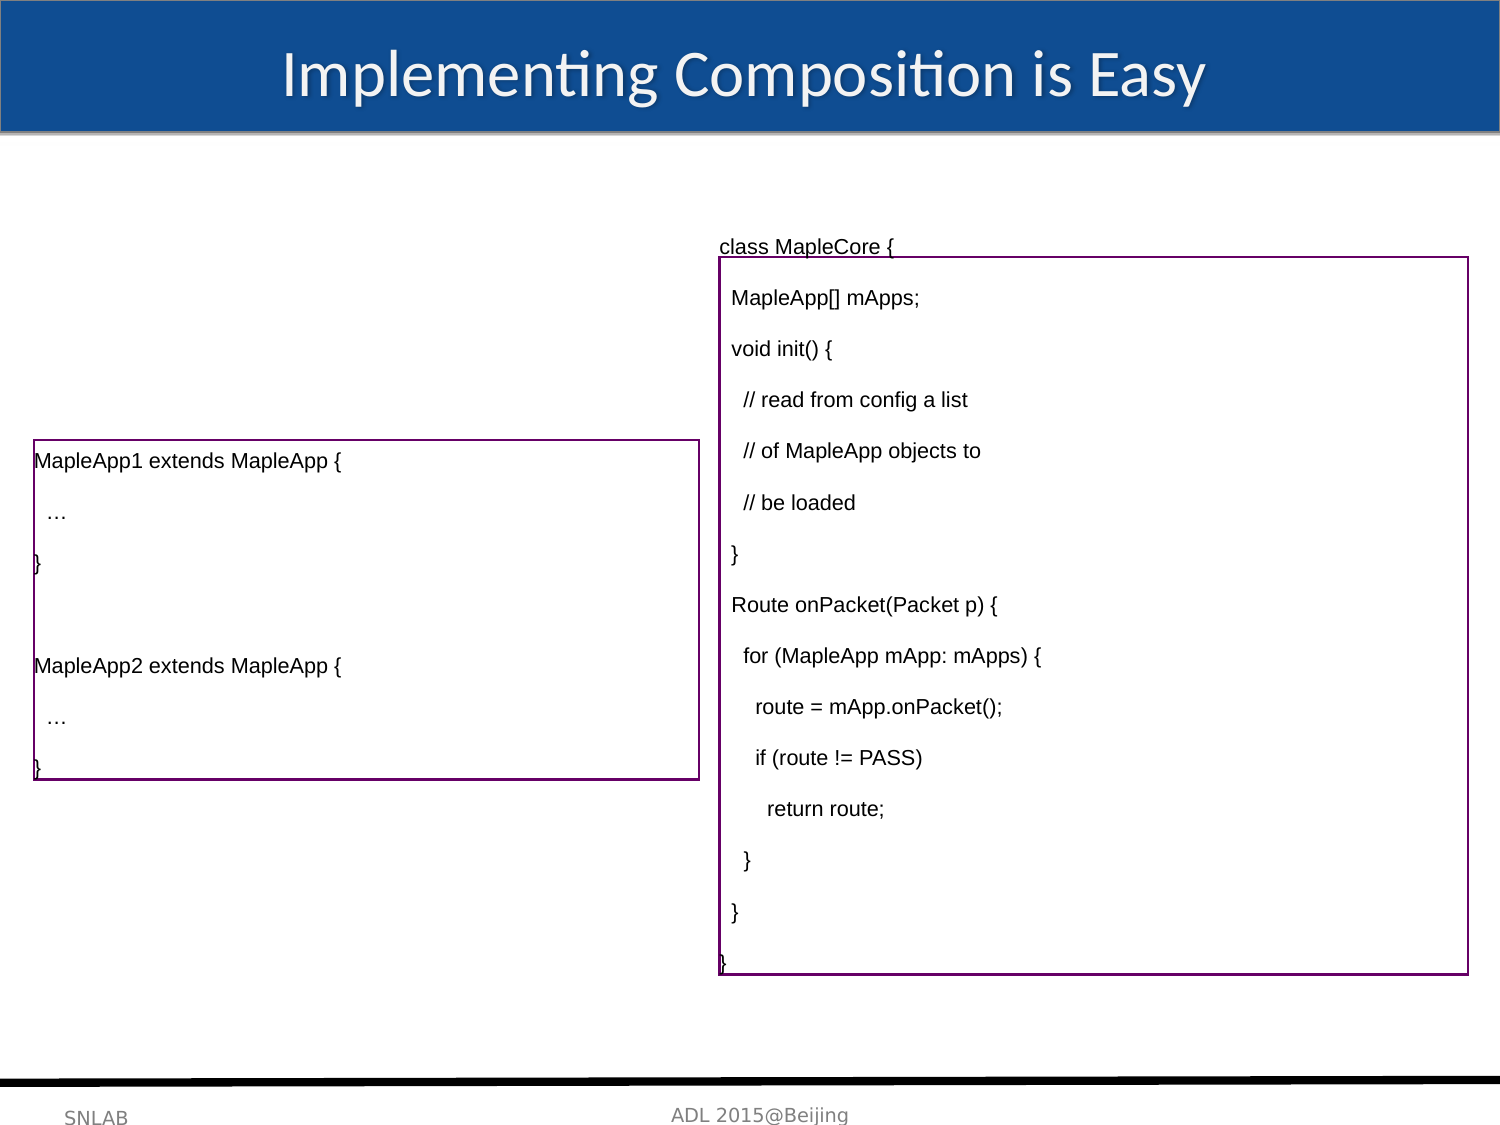

# Implementing Composition is Easy
class MapleCore {
  MapleApp[] mApps;
  void init() {
    // read from config a list
    // of MapleApp objects to
    // be loaded
  }
  Route onPacket(Packet p) {
    for (MapleApp mApp: mApps) {
      route = mApp.onPacket();
      if (route != PASS)
        return route;
    }
  }
}
MapleApp1 extends MapleApp {
  …
}

MapleApp2 extends MapleApp {
  …
}